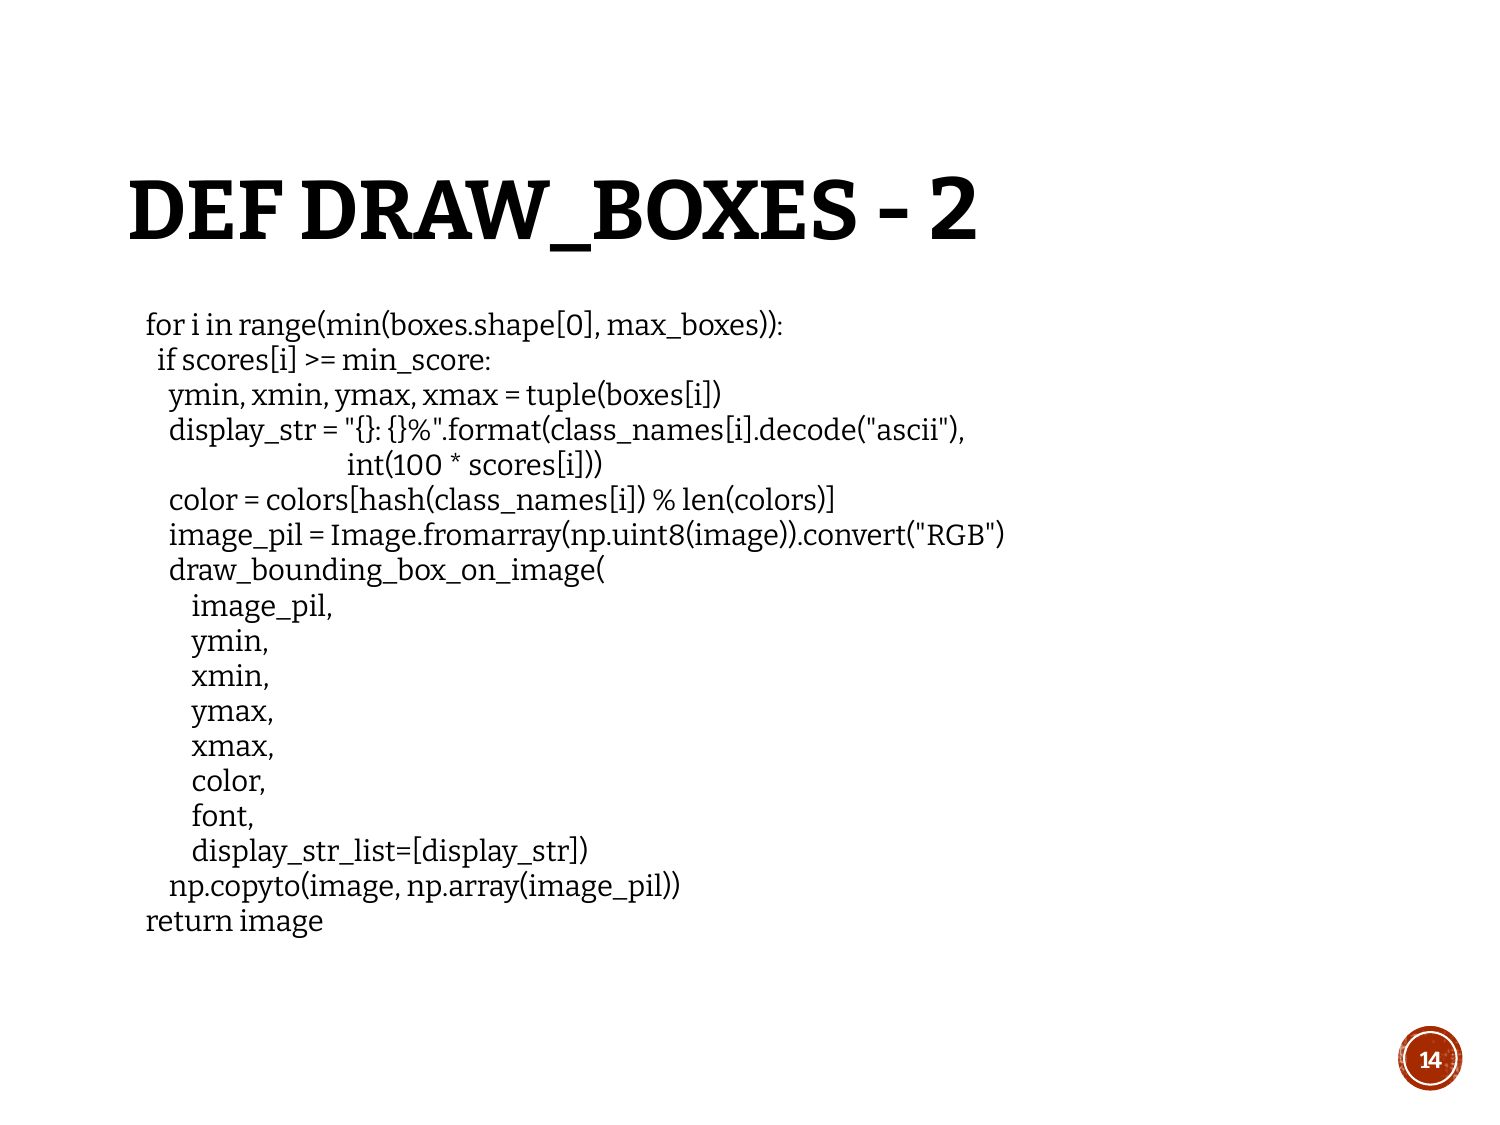

# def draw_boxes - 2
| for i in range(min(boxes.shape[0], max\_boxes)):     if scores[i] >= min\_score:       ymin, xmin, ymax, xmax = tuple(boxes[i])       display\_str = "{}: {}%".format(class\_names[i].decode("ascii"),                                      int(100 \* scores[i]))       color = colors[hash(class\_names[i]) % len(colors)]       image\_pil = Image.fromarray(np.uint8(image)).convert("RGB")       draw\_bounding\_box\_on\_image(           image\_pil,           ymin,           xmin,           ymax,           xmax,           color,           font,           display\_str\_list=[display\_str])       np.copyto(image, np.array(image\_pil))   return image |
| --- |
14